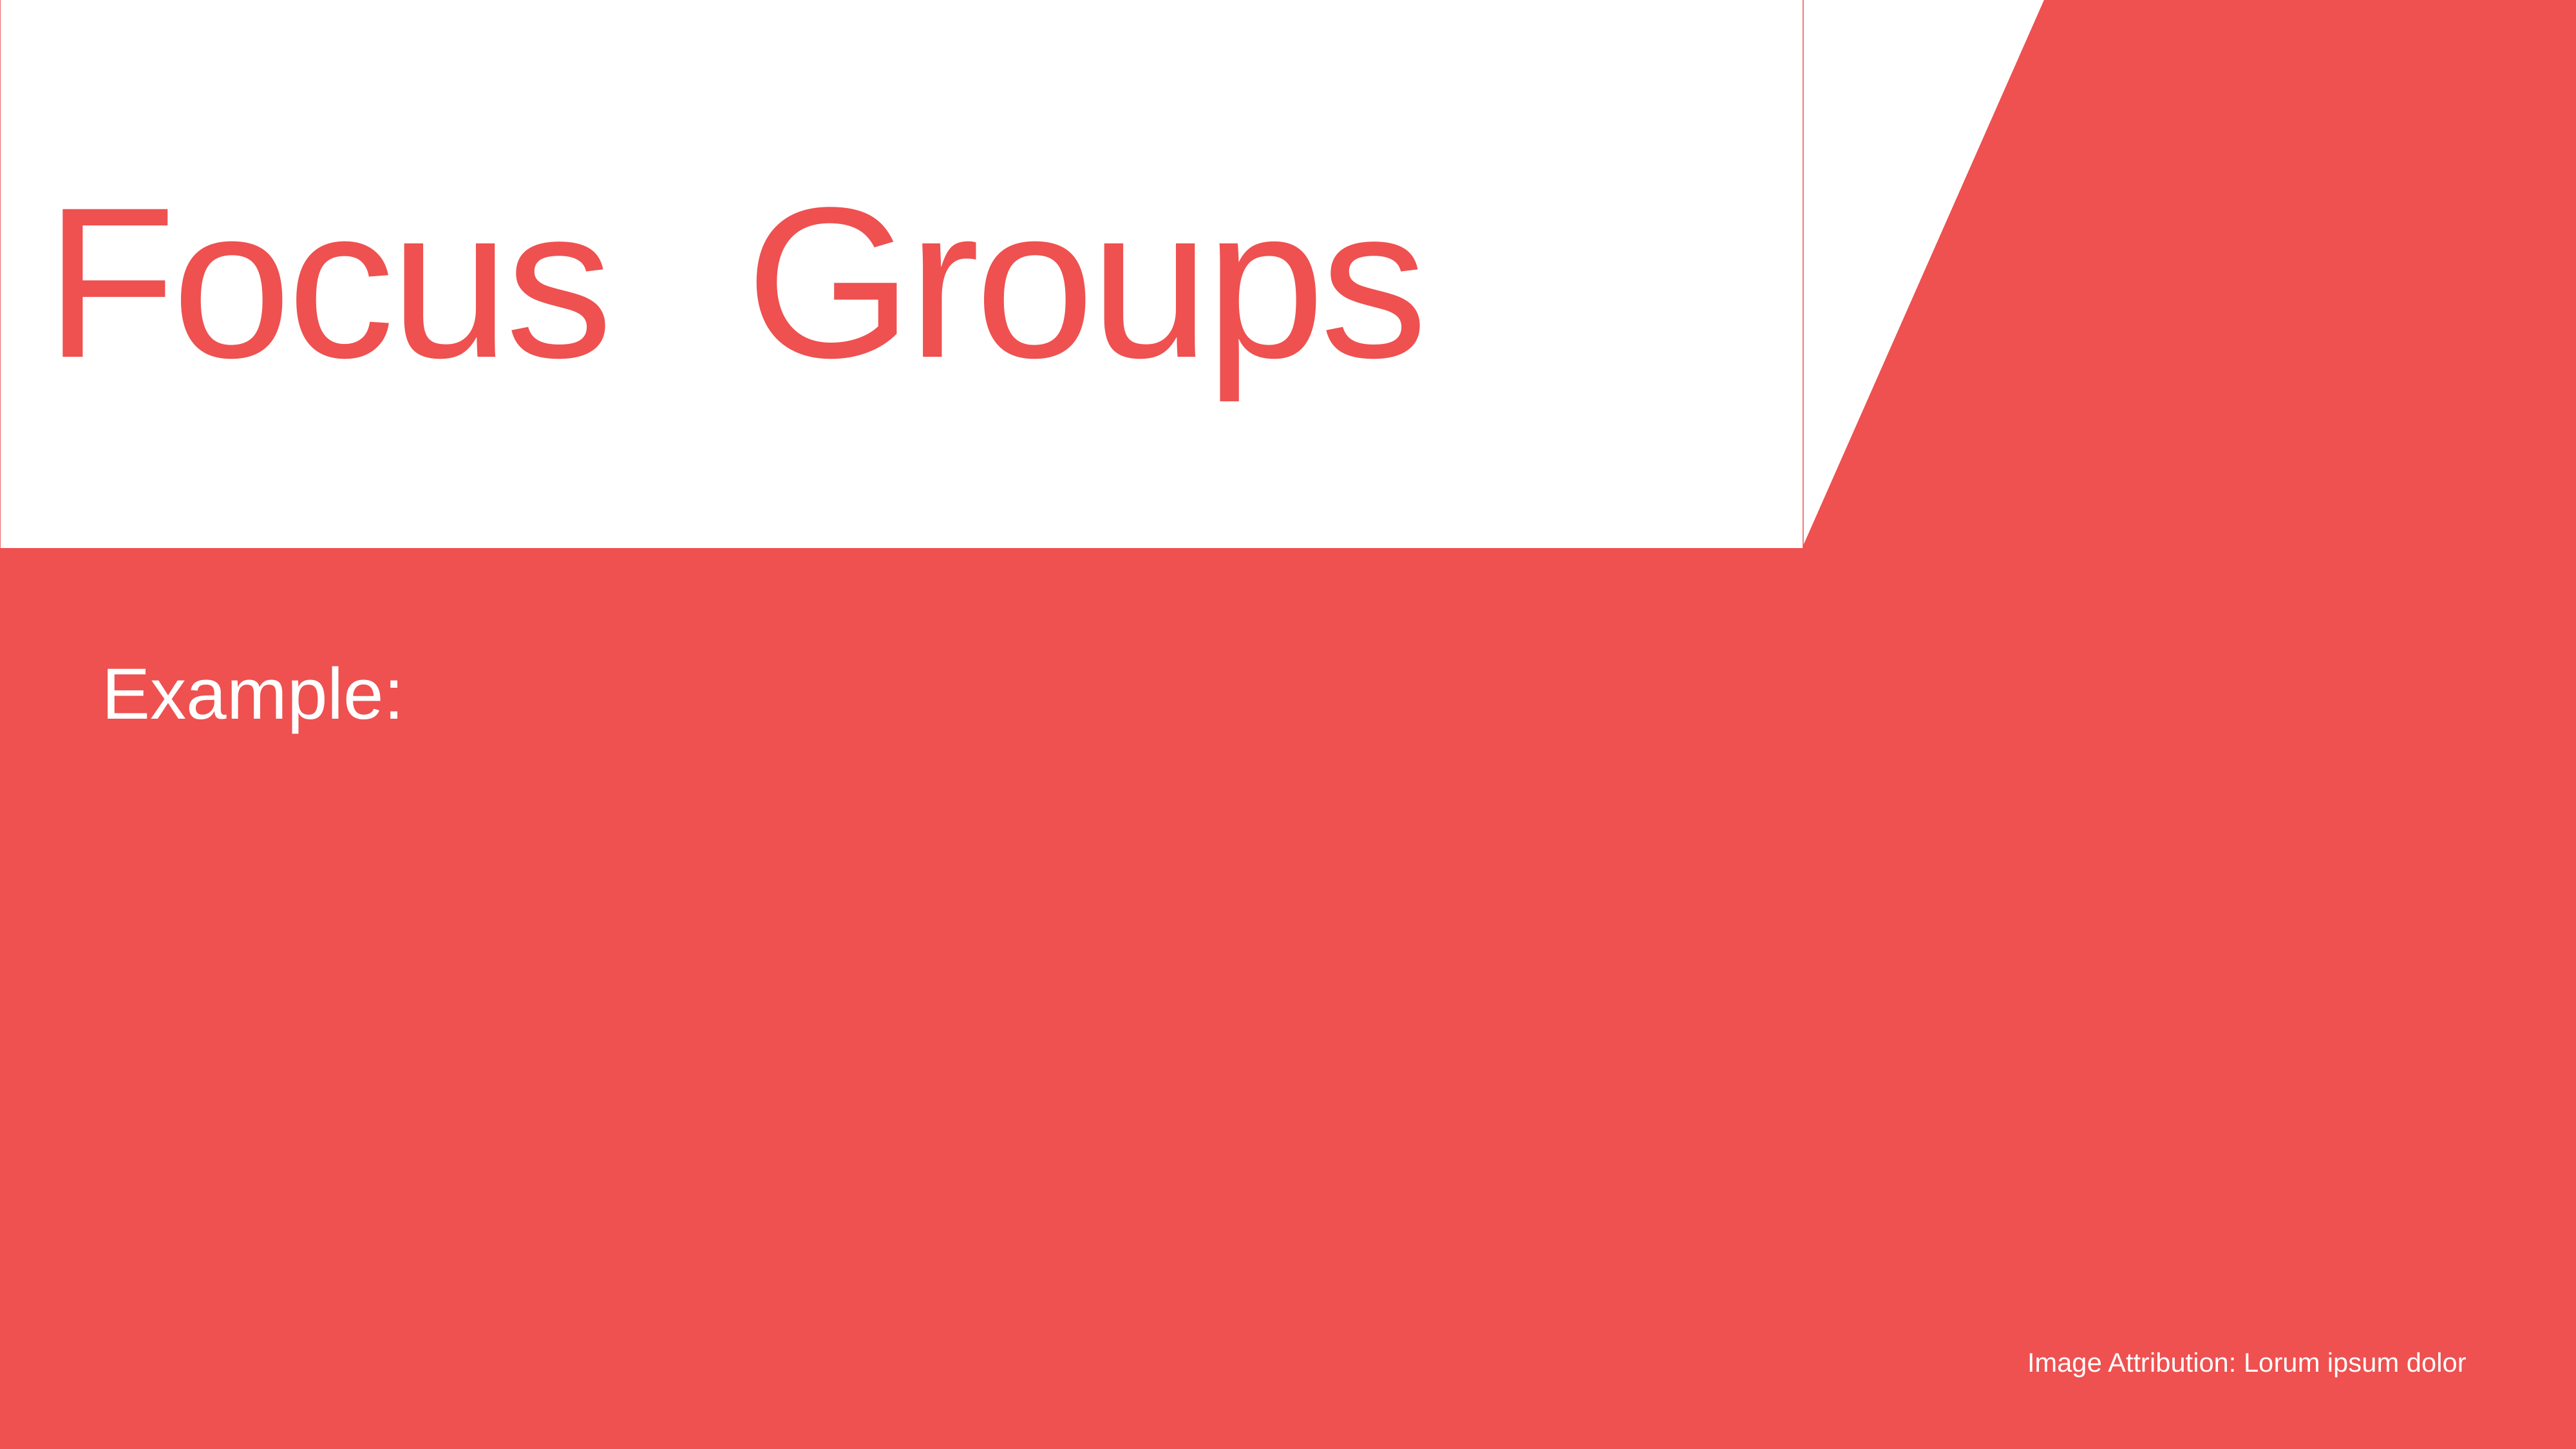

Focus 	Groups

Image Attribution: Lorum ipsum dolor
Example: